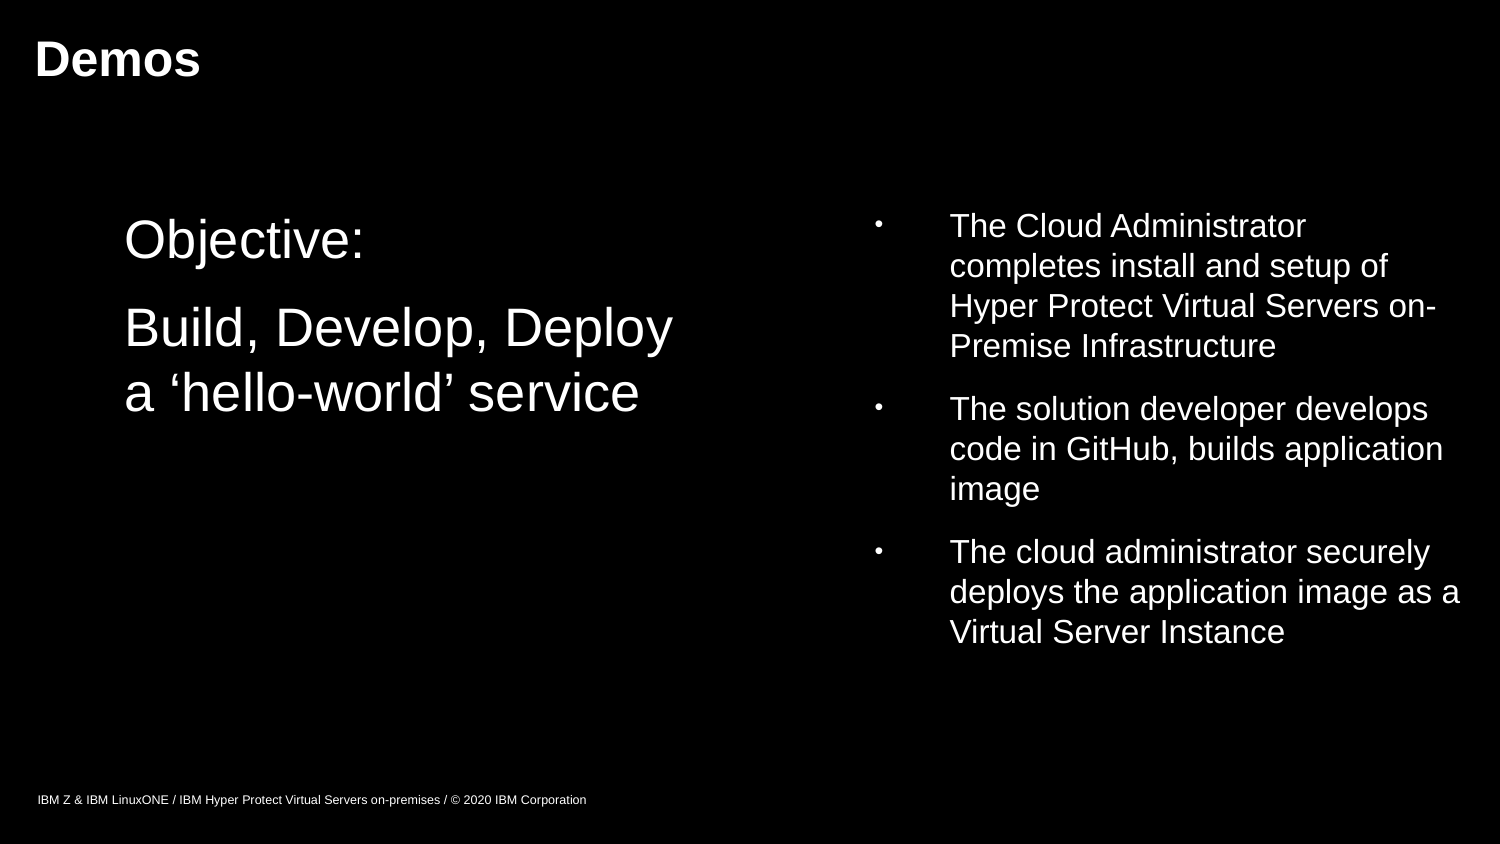

# Demos
Objective:
Build, Develop, Deploy a ‘hello-world’ service
The Cloud Administrator completes install and setup of Hyper Protect Virtual Servers on-Premise Infrastructure
The solution developer develops code in GitHub, builds application image
The cloud administrator securely deploys the application image as a Virtual Server Instance

IBM Z & IBM LinuxONE / IBM Hyper Protect Virtual Servers on-premises / © 2020 IBM Corporation